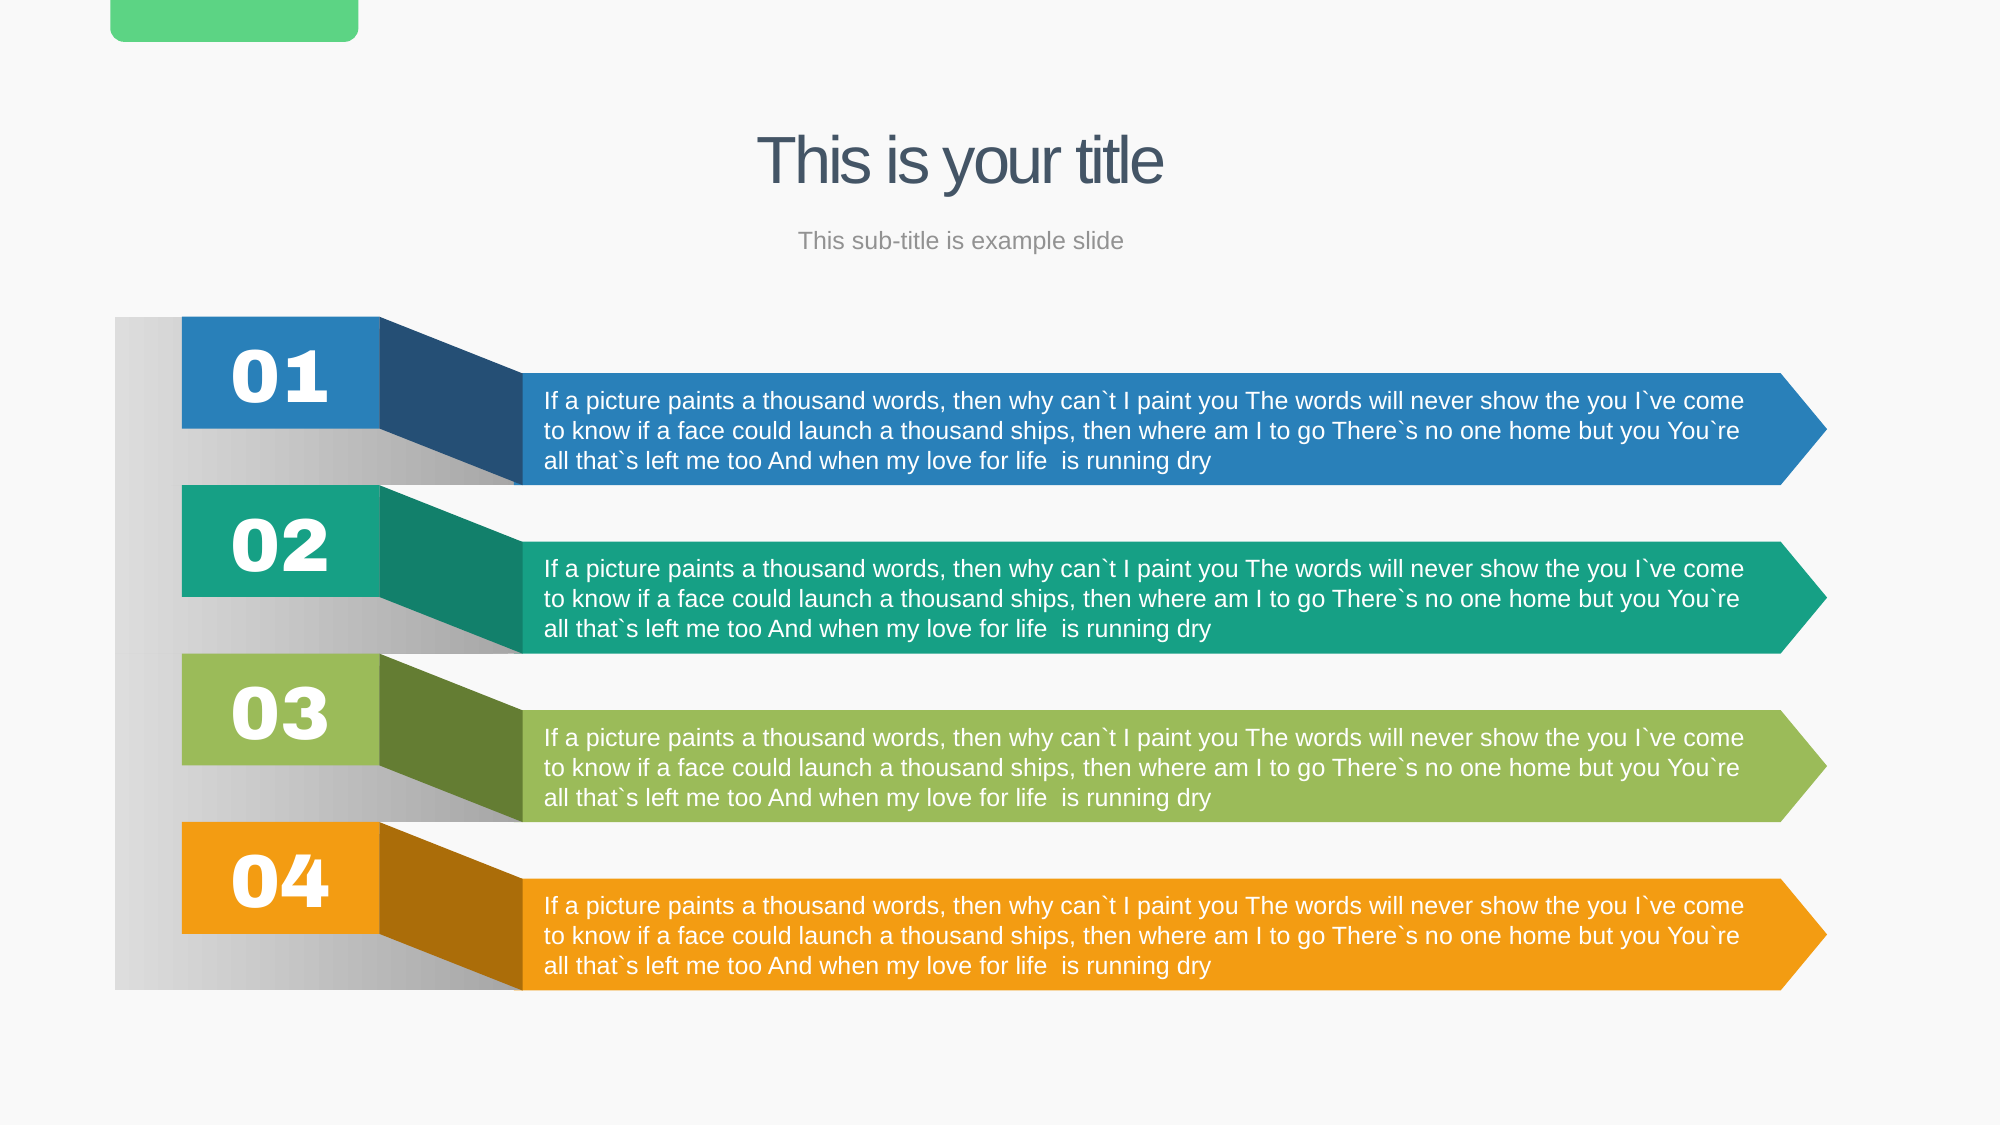

This is your title
This sub-title is example slide

01

If a picture paints a thousand words, then why can`t I paint you The words will never show the you I`ve come to know if a face could launch a thousand ships, then where am I to go There`s no one home but you You`re all that`s left me too And when my love for life  is running dry

02

If a picture paints a thousand words, then why can`t I paint you The words will never show the you I`ve come to know if a face could launch a thousand ships, then where am I to go There`s no one home but you You`re all that`s left me too And when my love for life  is running dry

03

If a picture paints a thousand words, then why can`t I paint you The words will never show the you I`ve come to know if a face could launch a thousand ships, then where am I to go There`s no one home but you You`re all that`s left me too And when my love for life  is running dry

04

If a picture paints a thousand words, then why can`t I paint you The words will never show the you I`ve come to know if a face could launch a thousand ships, then where am I to go There`s no one home but you You`re all that`s left me too And when my love for life  is running dry